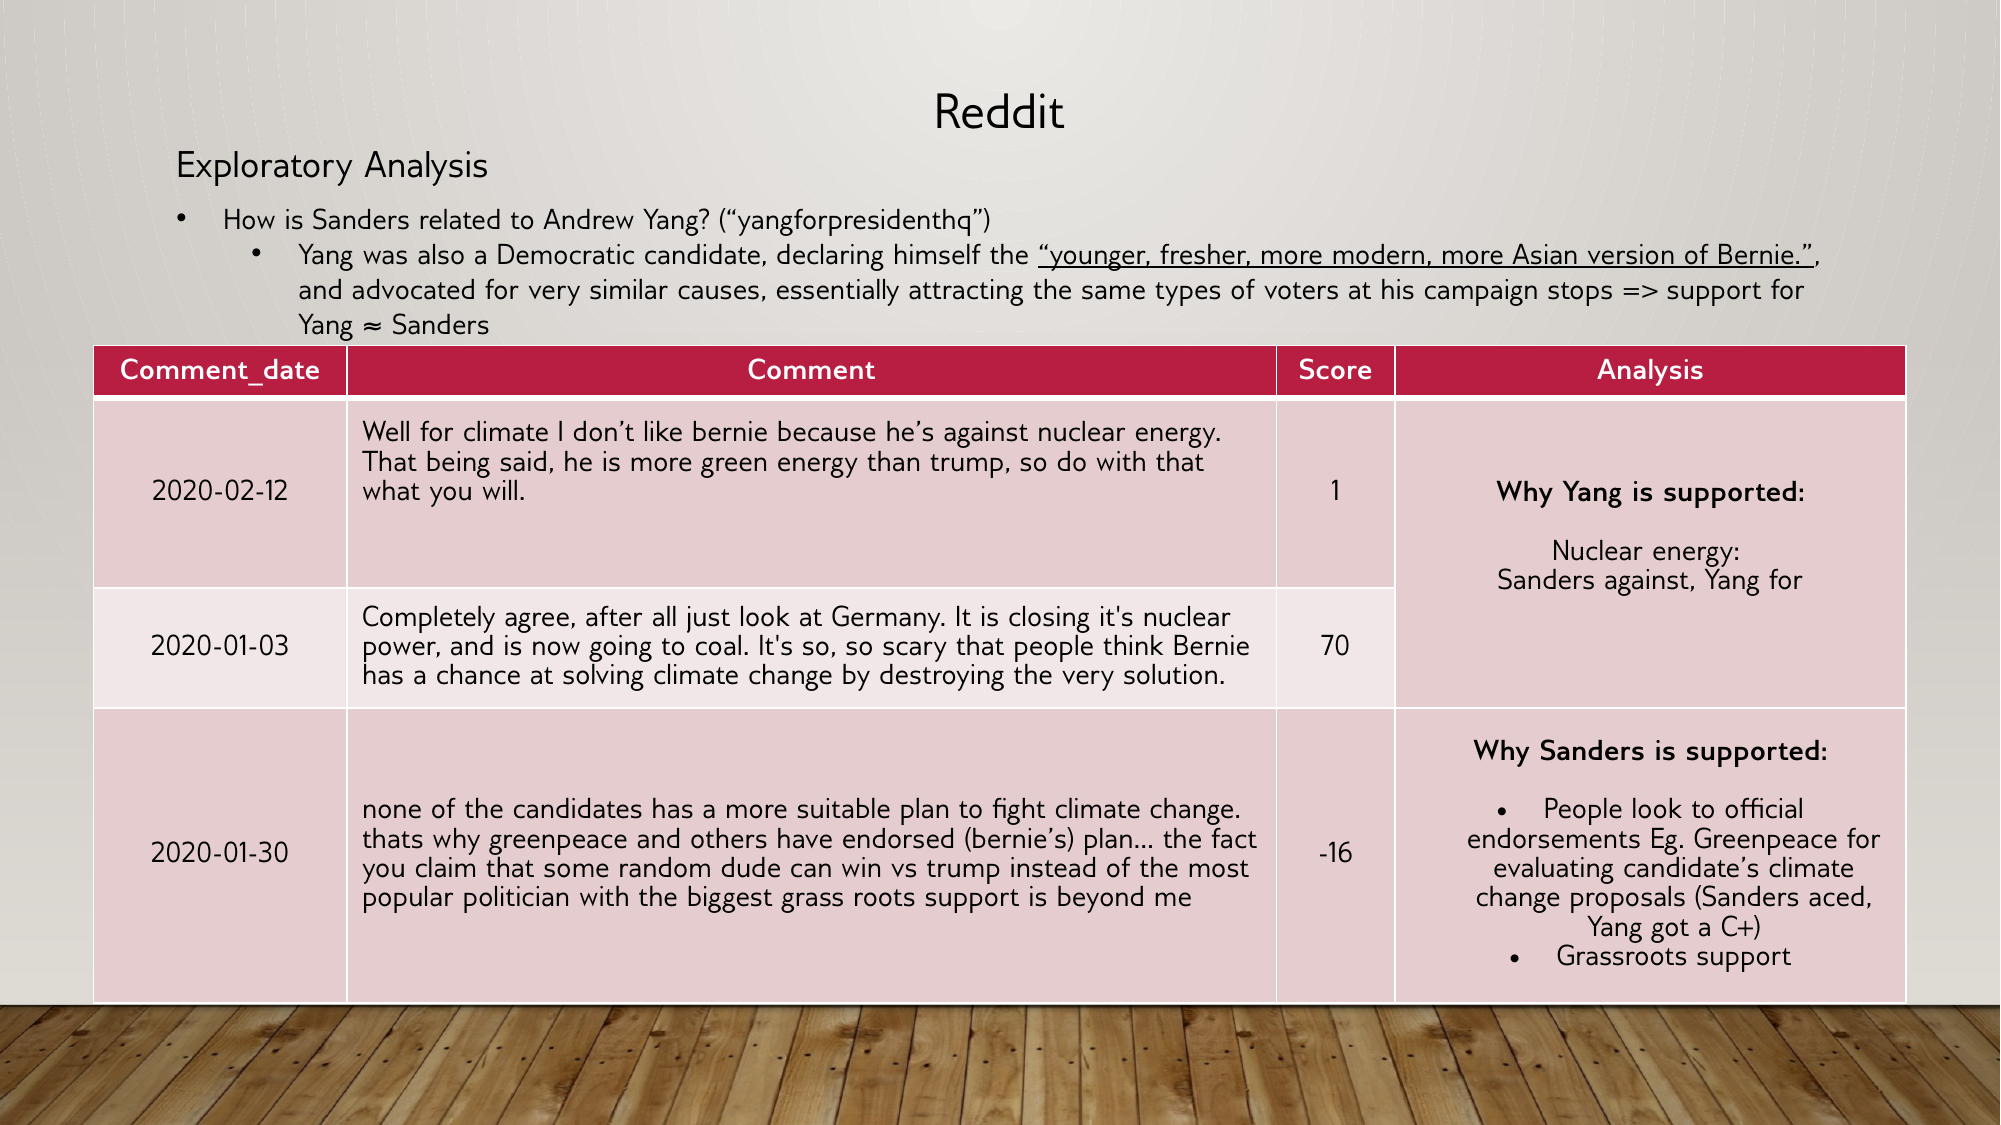

Reddit
Exploratory Analysis
How is Sanders related to Andrew Yang? (“yangforpresidenthq”)
Yang was also a Democratic candidate, declaring himself the “younger, fresher, more modern, more Asian version of Bernie.”, and advocated for very similar causes, essentially attracting the same types of voters at his campaign stops => support for Yang ≈ Sanders
| Comment\_date | Comment | Score | Analysis |
| --- | --- | --- | --- |
| 2020-02-12 | Well for climate I don’t like bernie because he’s against nuclear energy. That being said, he is more green energy than trump, so do with that what you will. | 1 | Why Yang is supported: Nuclear energy: Sanders against, Yang for |
| 2020-01-03 | Completely agree, after all just look at Germany. It is closing it's nuclear power, and is now going to coal. It's so, so scary that people think Bernie has a chance at solving climate change by destroying the very solution. | 70 |  |
| 2020-01-30 | none of the candidates has a more suitable plan to fight climate change. thats why greenpeace and others have endorsed (bernie’s) plan… the fact you claim that some random dude can win vs trump instead of the most popular politician with the biggest grass roots support is beyond me | -16 | Why Sanders is supported: People look to official endorsements Eg. Greenpeace for evaluating candidate’s climate change proposals (Sanders aced, Yang got a C+) Grassroots support |